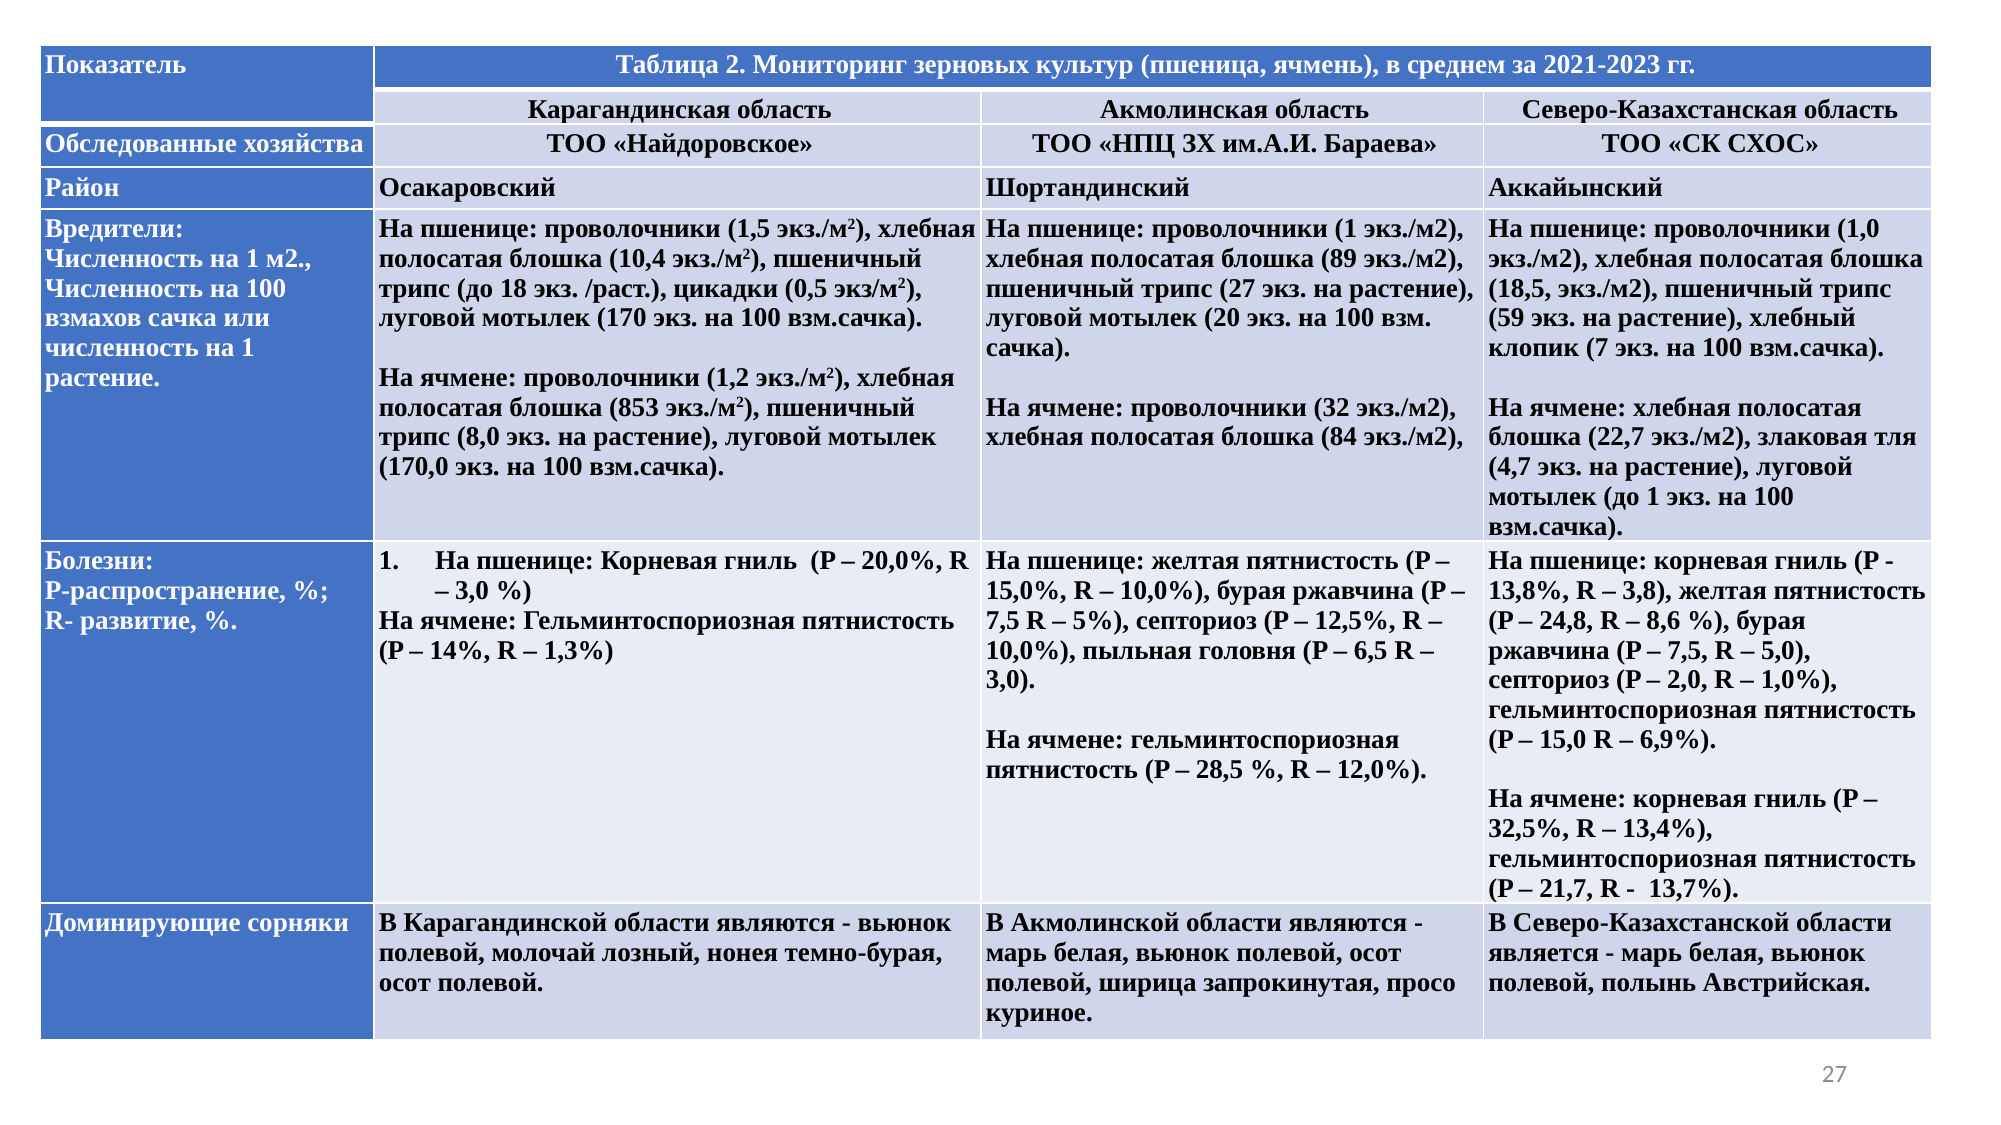

| Показатель | Таблица 2. Мониторинг зерновых культур (пшеница, ячмень), в среднем за 2021-2023 гг. |  |  |
| --- | --- | --- | --- |
|  | Карагандинская область | Акмолинская область | Северо-Казахстанская область |
| Обследованные хозяйства | ТОО «Найдоровское» | ТОО «НПЦ ЗХ им.А.И. Бараева» | ТОО «СК СХОС» |
| Район | Осакаровский | Шортандинский | Аккайынский |
| Вредители: Численность на 1 м2., Численность на 100 взмахов сачка или численность на 1 растение. | На пшенице: проволочники (1,5 экз./м2), хлебная полосатая блошка (10,4 экз./м2), пшеничный трипс (до 18 экз. /раст.), цикадки (0,5 экз/м2), луговой мотылек (170 экз. на 100 взм.сачка). На ячмене: проволочники (1,2 экз./м2), хлебная полосатая блошка (853 экз./м2), пшеничный трипс (8,0 экз. на растение), луговой мотылек (170,0 экз. на 100 взм.сачка). | На пшенице: проволочники (1 экз./м2), хлебная полосатая блошка (89 экз./м2), пшеничный трипс (27 экз. на растение), луговой мотылек (20 экз. на 100 взм. сачка). На ячмене: проволочники (32 экз./м2), хлебная полосатая блошка (84 экз./м2), | На пшенице: проволочники (1,0 экз./м2), хлебная полосатая блошка (18,5, экз./м2), пшеничный трипс (59 экз. на растение), хлебный клопик (7 экз. на 100 взм.сачка). На ячмене: хлебная полосатая блошка (22,7 экз./м2), злаковая тля (4,7 экз. на растение), луговой мотылек (до 1 экз. на 100 взм.сачка). |
| Болезни: P-распространение, %; R- развитие, %. | На пшенице: Корневая гниль (P – 20,0%, R – 3,0 %) На ячмене: Гельминтоспориозная пятнистость (P – 14%, R – 1,3%) | На пшенице: желтая пятнистость (P – 15,0%, R – 10,0%), бурая ржавчина (P – 7,5 R – 5%), септориоз (P – 12,5%, R – 10,0%), пыльная головня (P – 6,5 R – 3,0). На ячмене: гельминтоспориозная пятнистость (P – 28,5 %, R – 12,0%). | На пшенице: корневая гниль (P -13,8%, R – 3,8), желтая пятнистость (P – 24,8, R – 8,6 %), бурая ржавчина (P – 7,5, R – 5,0), септориоз (P – 2,0, R – 1,0%), гельминтоспориозная пятнистость (P – 15,0 R – 6,9%). На ячмене: корневая гниль (P – 32,5%, R – 13,4%), гельминтоспориозная пятнистость (P – 21,7, R - 13,7%). |
| Доминирующие сорняки | В Карагандинской области являются - вьюнок полевой, молочай лозный, нонея темно-бурая, осот полевой. | В Акмолинской области являются - марь белая, вьюнок полевой, осот полевой, ширица запрокинутая, просо куриное. | В Северо-Казахстанской области является - марь белая, вьюнок полевой, полынь Австрийская. |
27